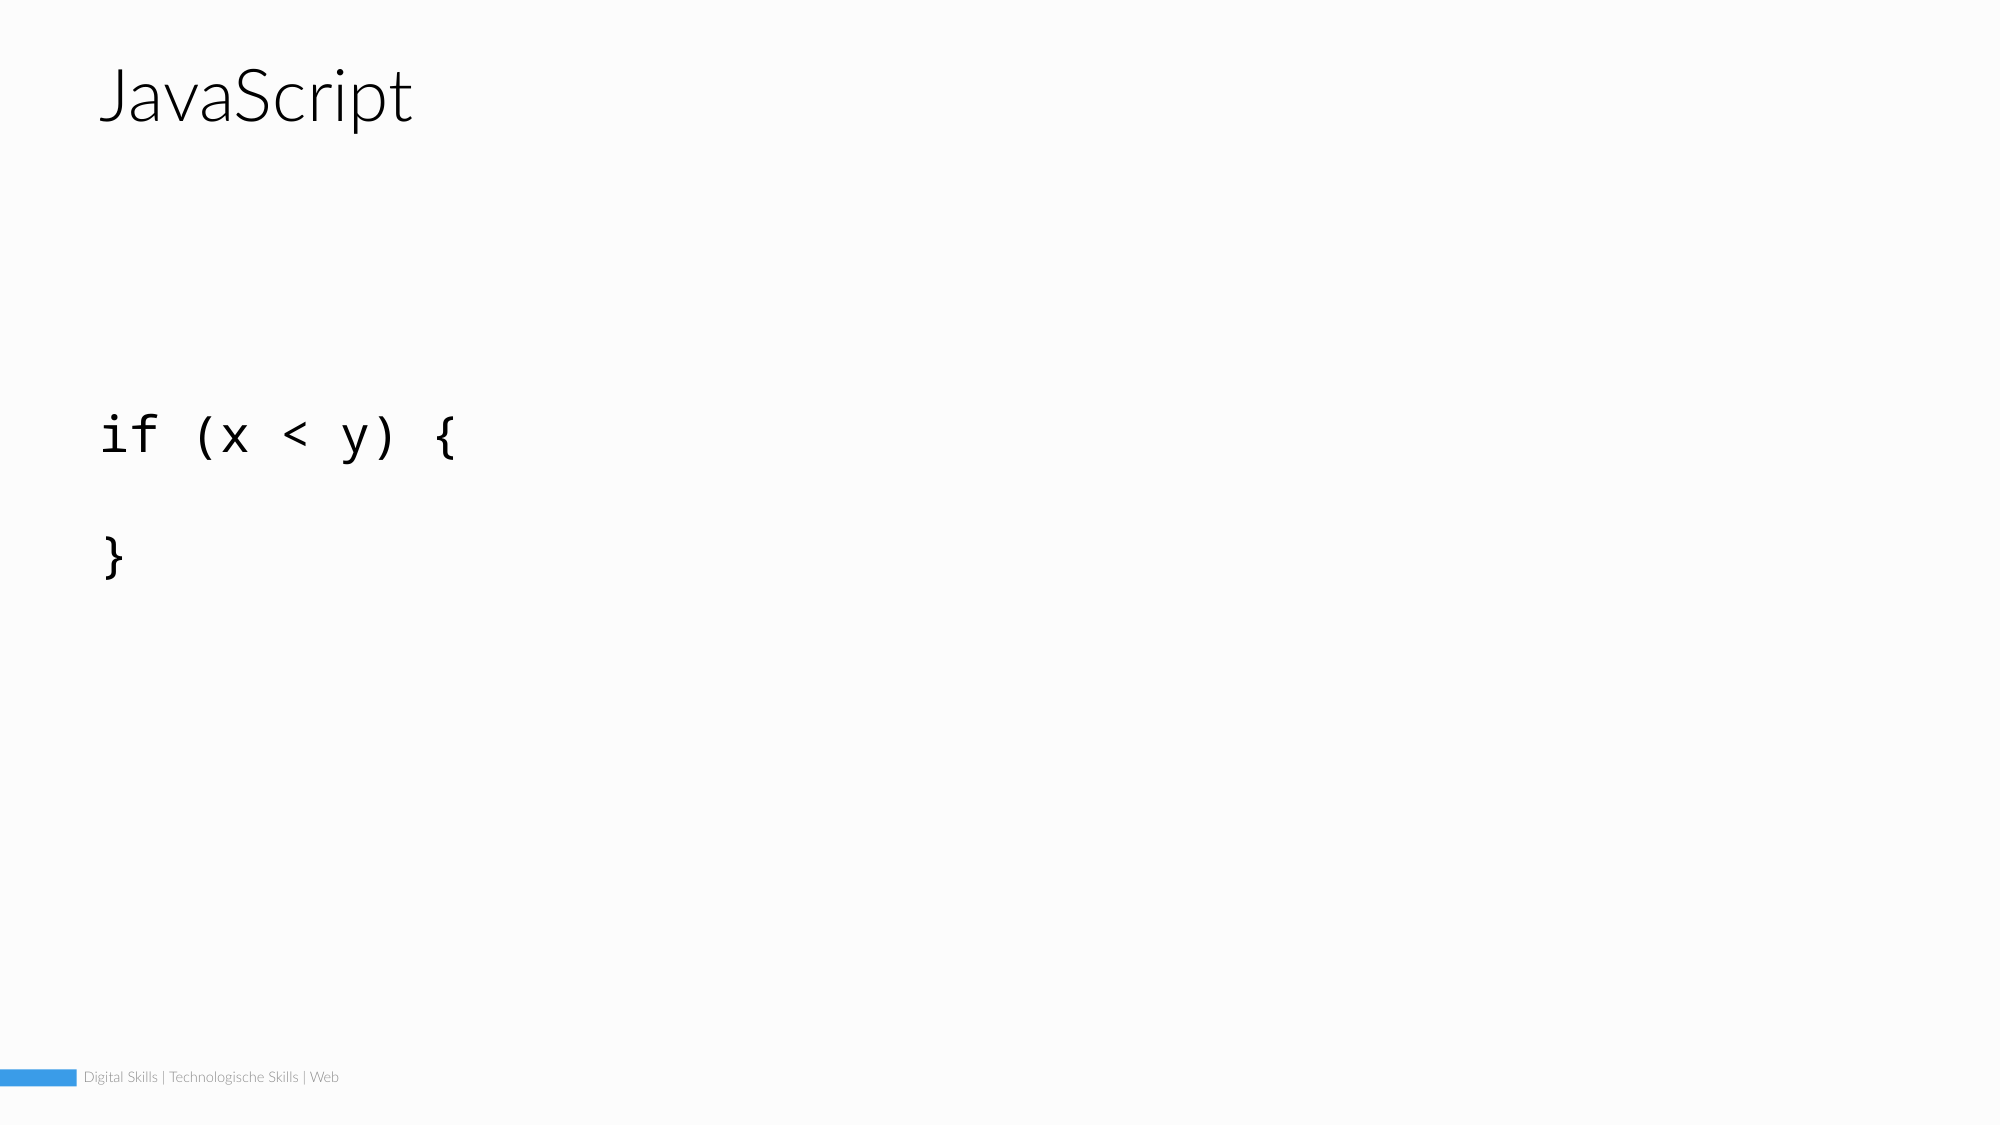

# JavaScript
if (x < y) {

}